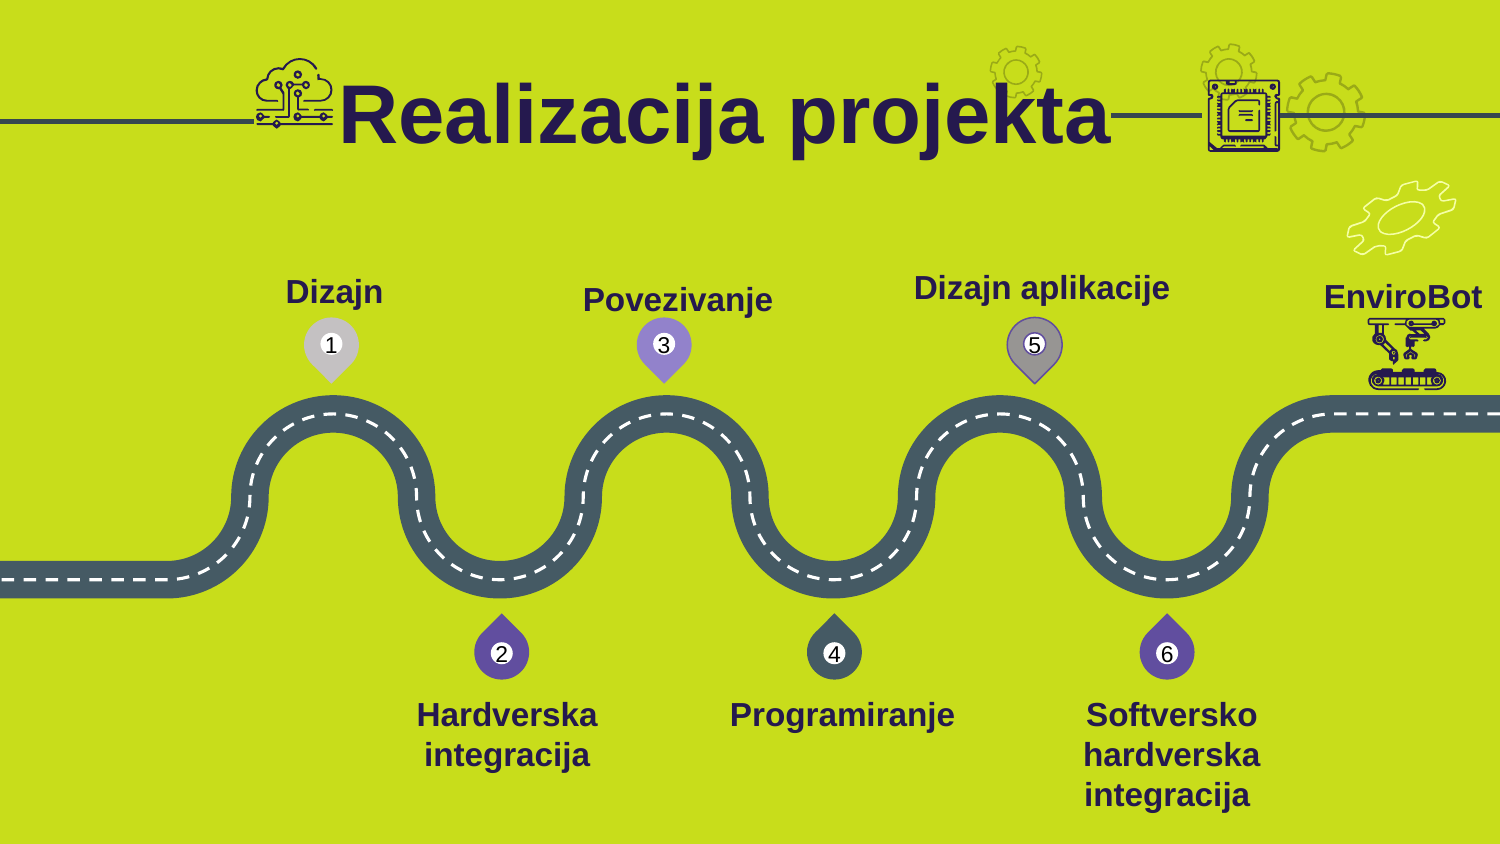

# Realizacija projekta

Dizajn aplikacije
Dizajn
EnviroBot
Povezivanje

1

3

5

2

4

6
Hardverska integracija
Programiranje
Softversko hardverska
integracija